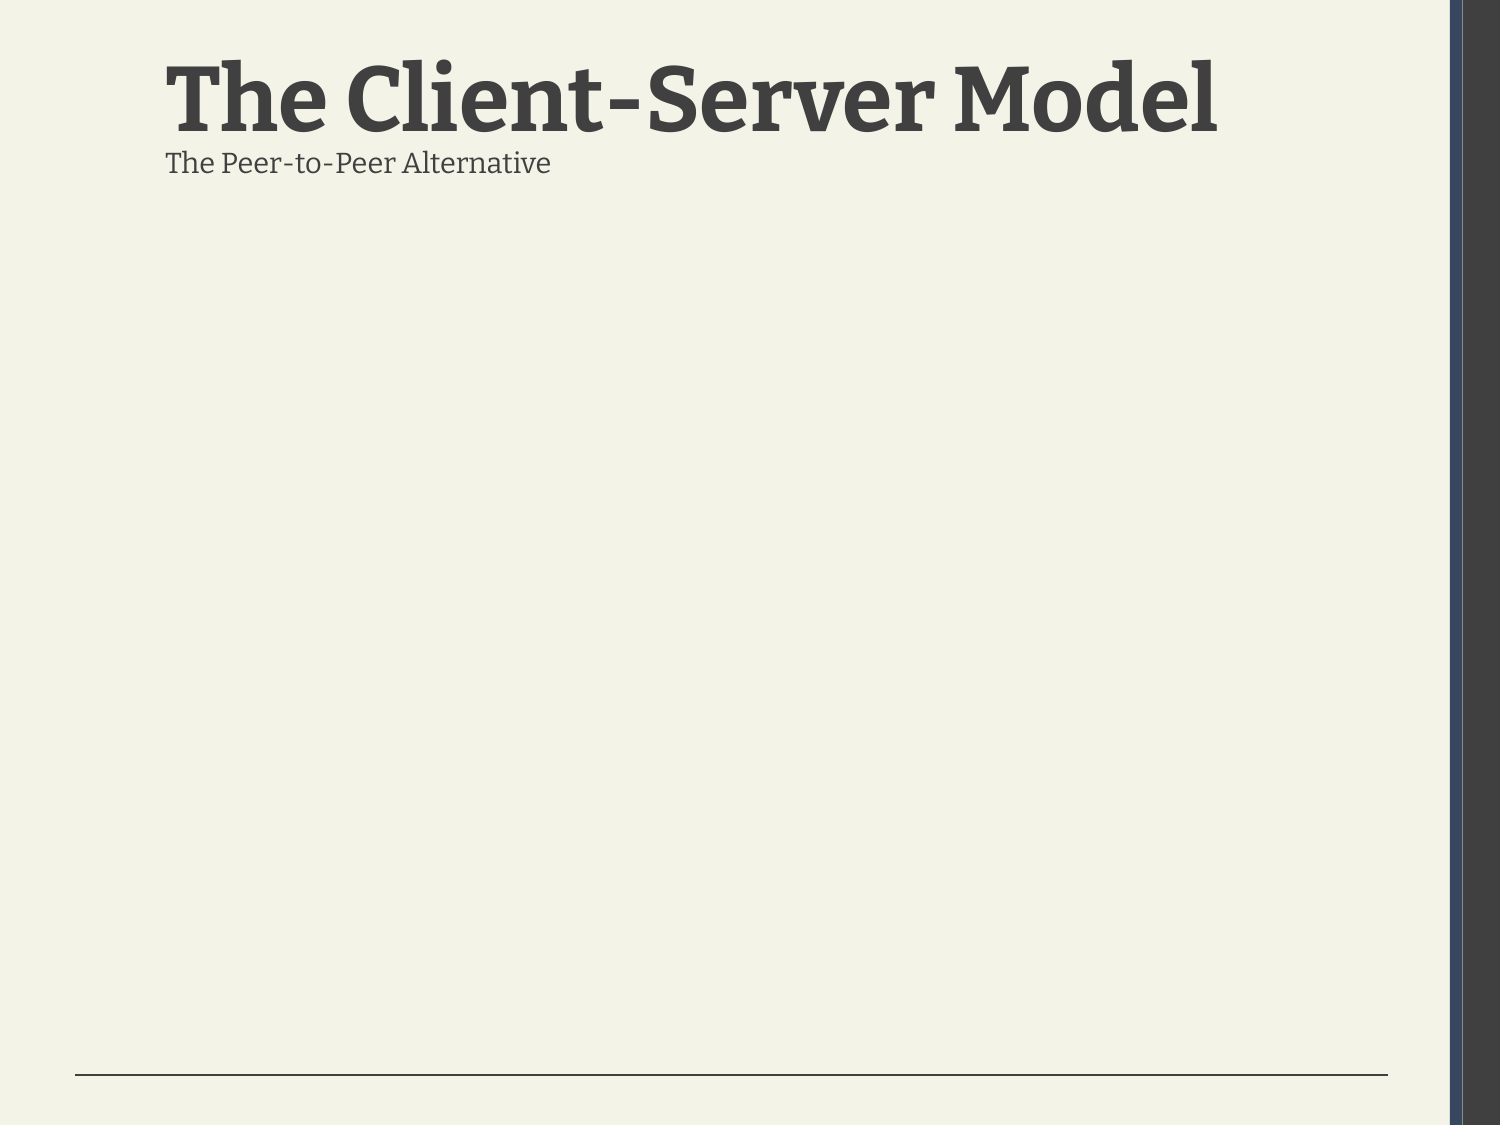

# The Client-Server Model
The Peer-to-Peer Alternative